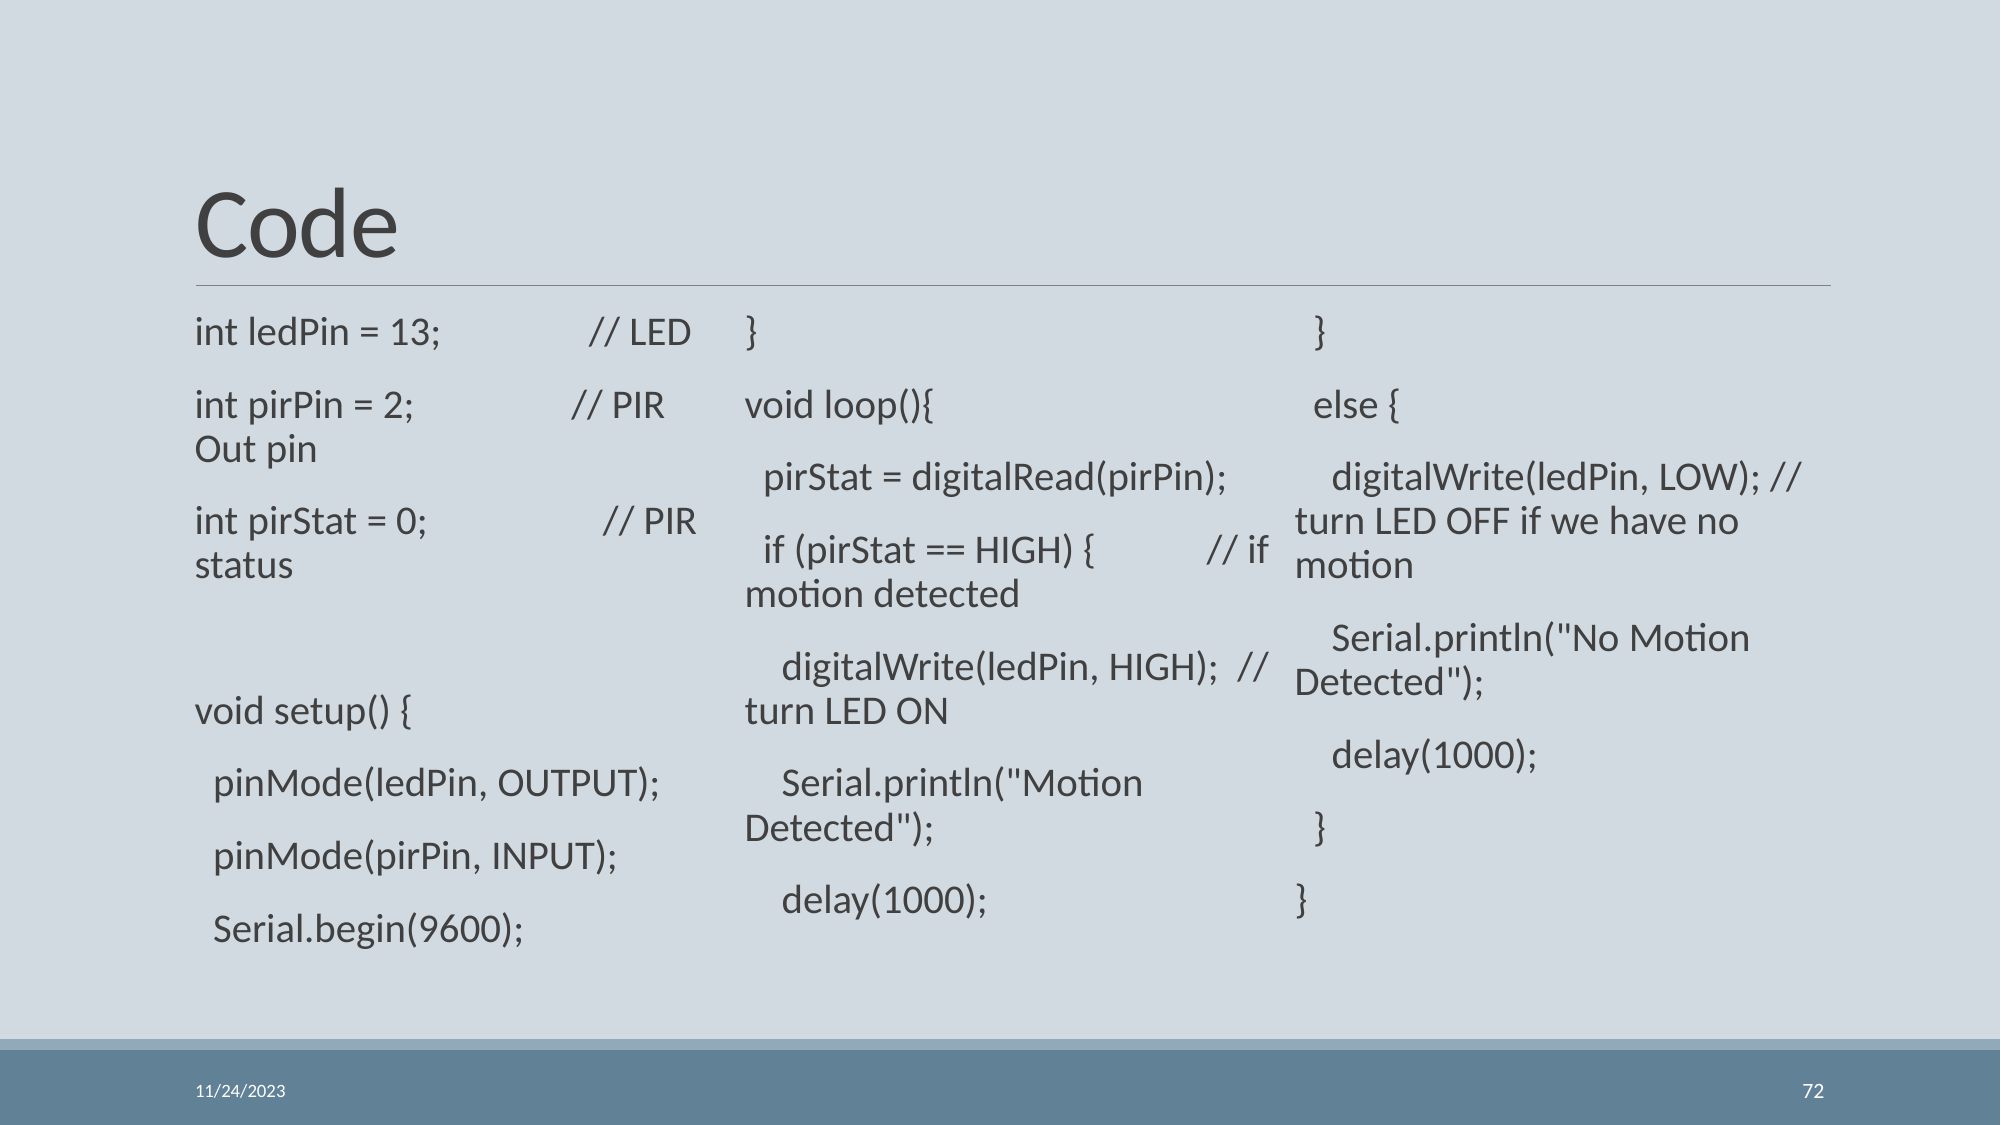

# Code
int ledPin = 13;                // LED
int pirPin = 2;                 // PIR Out pin
int pirStat = 0;                   // PIR status

void setup() {
  pinMode(ledPin, OUTPUT);
  pinMode(pirPin, INPUT);
  Serial.begin(9600);
}
void loop(){
  pirStat = digitalRead(pirPin);
  if (pirStat == HIGH) {            // if motion detected
    digitalWrite(ledPin, HIGH);  // turn LED ON
    Serial.println("Motion Detected");
    delay(1000);
  }
  else {
    digitalWrite(ledPin, LOW); // turn LED OFF if we have no motion
    Serial.println("No Motion Detected");
    delay(1000);
  }
}
11/24/2023
72